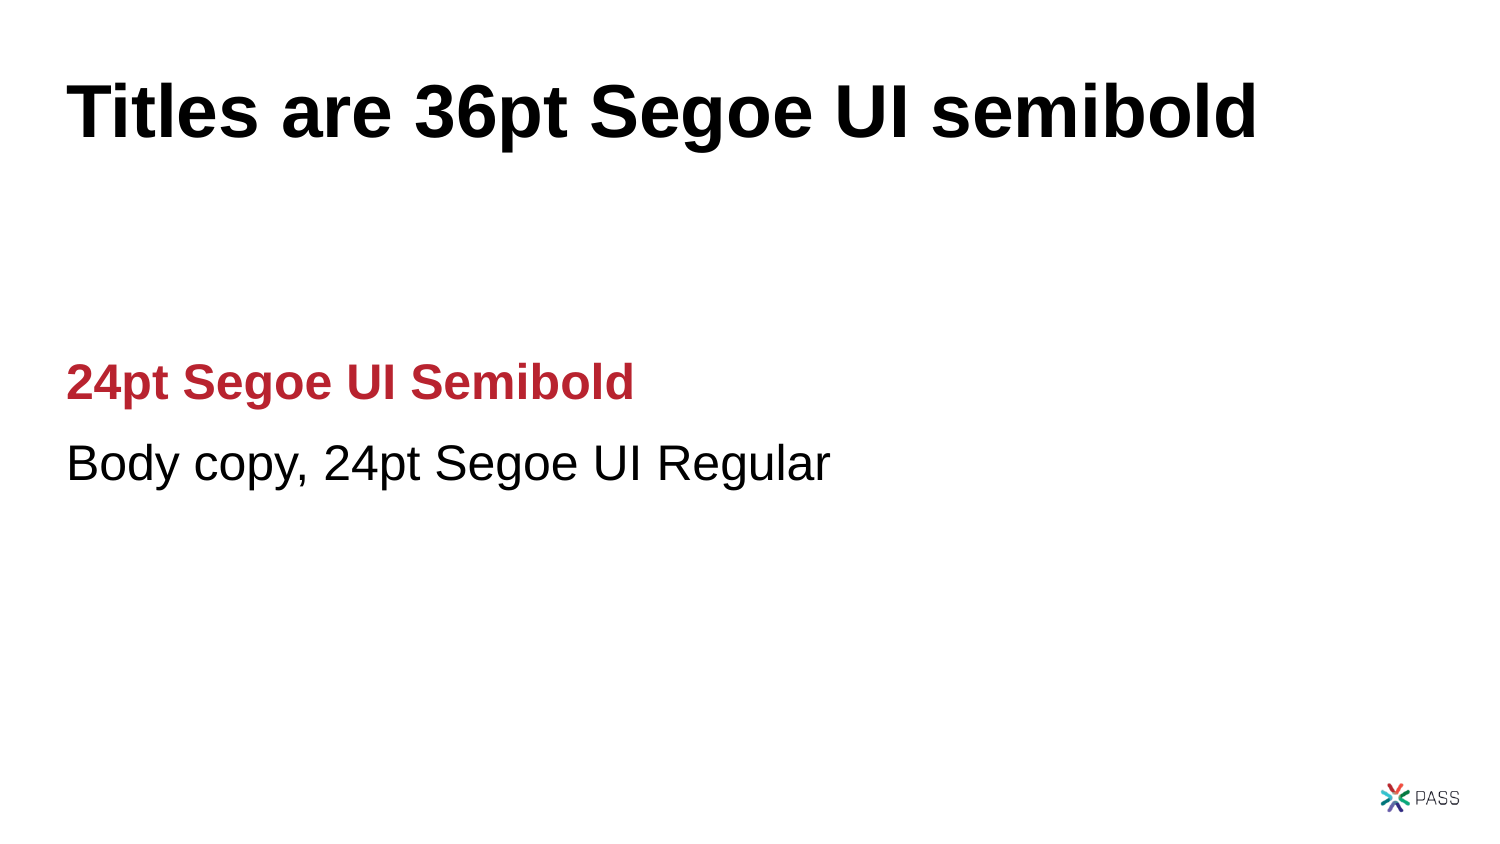

# Titles are 36pt Segoe UI semibold
24pt Segoe UI Semibold
Body copy, 24pt Segoe UI Regular